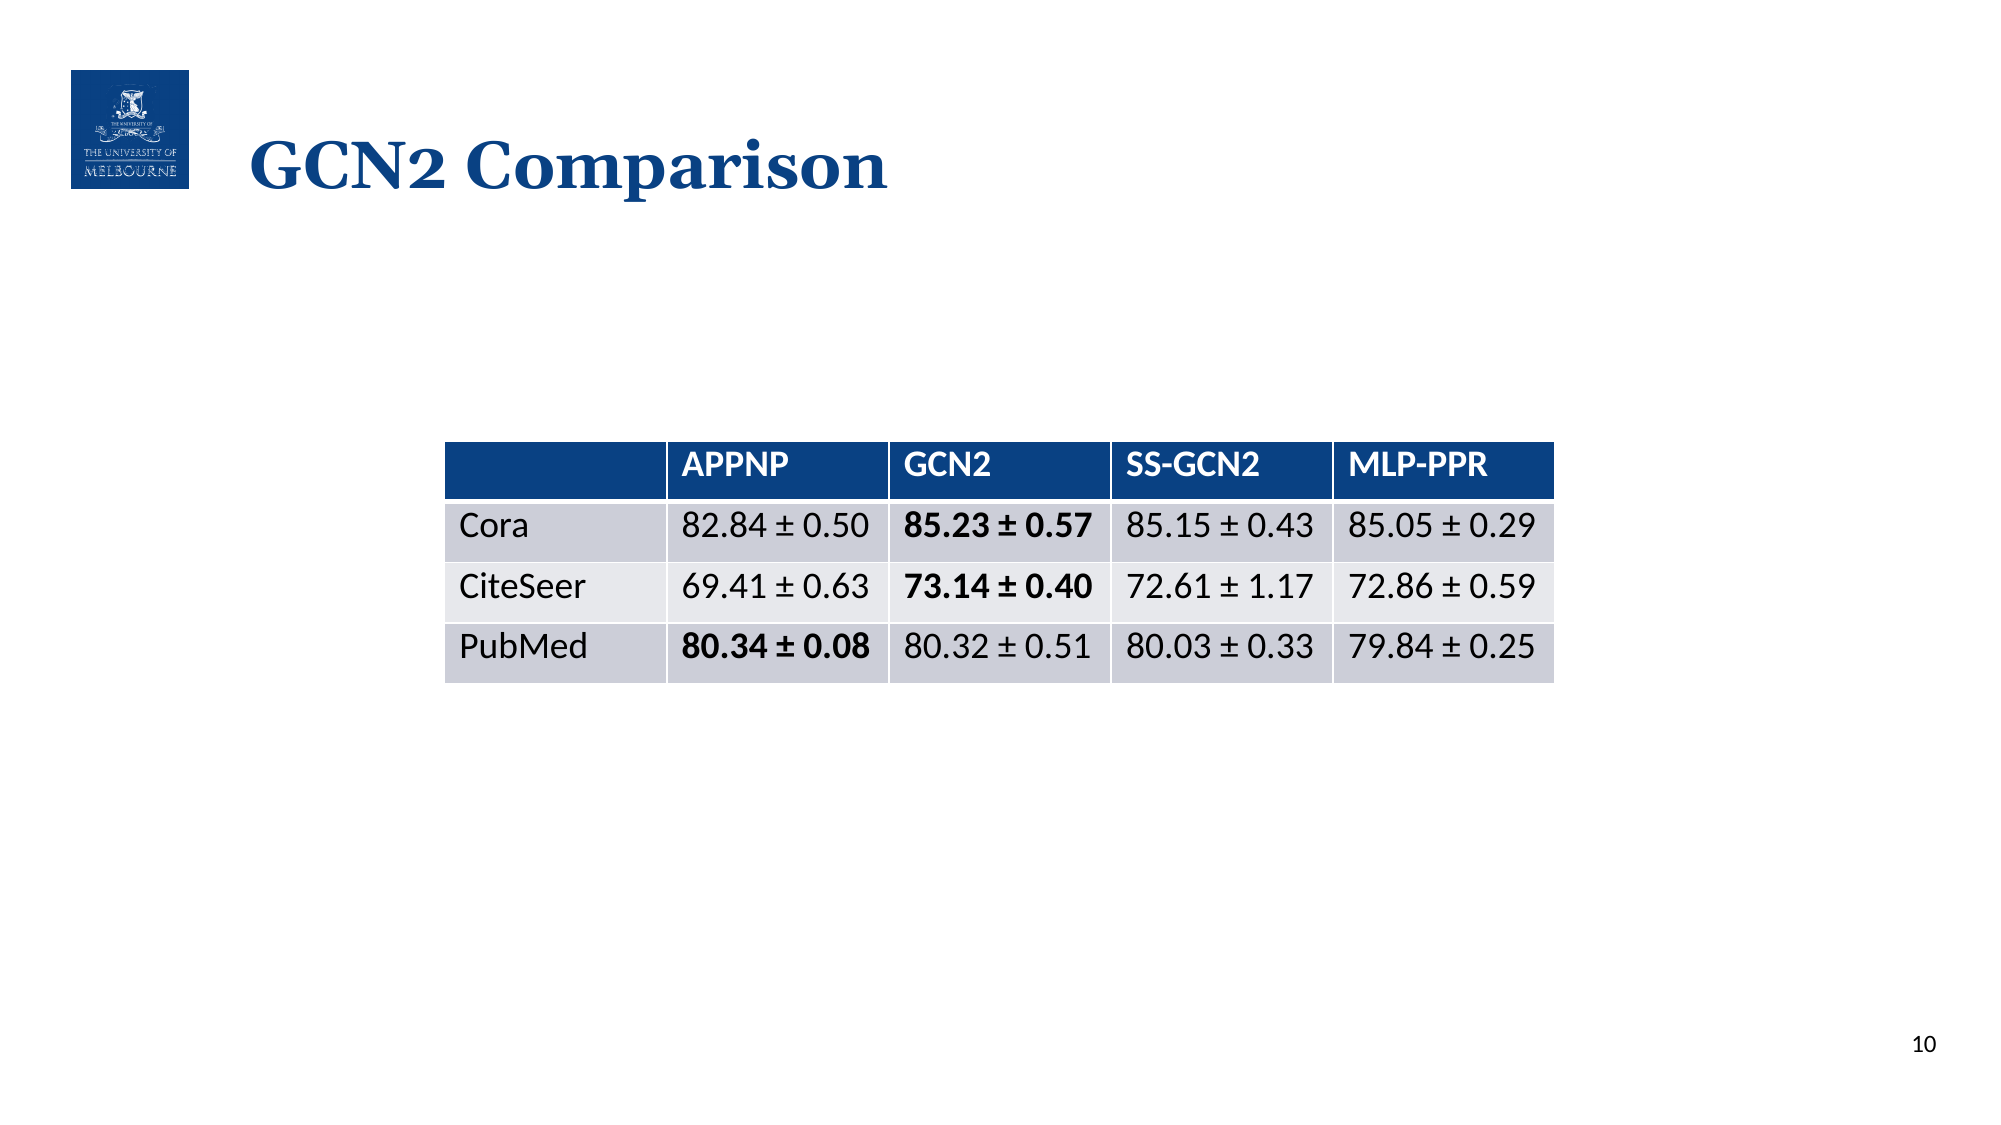

# GCN2 Comparison
|  | APPNP | GCN2 | SS-GCN2 | MLP-PPR |
| --- | --- | --- | --- | --- |
| Cora | 82.84 ± 0.50 | 85.23 ± 0.57 | 85.15 ± 0.43 | 85.05 ± 0.29 |
| CiteSeer | 69.41 ± 0.63 | 73.14 ± 0.40 | 72.61 ± 1.17 | 72.86 ± 0.59 |
| PubMed | 80.34 ± 0.08 | 80.32 ± 0.51 | 80.03 ± 0.33 | 79.84 ± 0.25 |
10